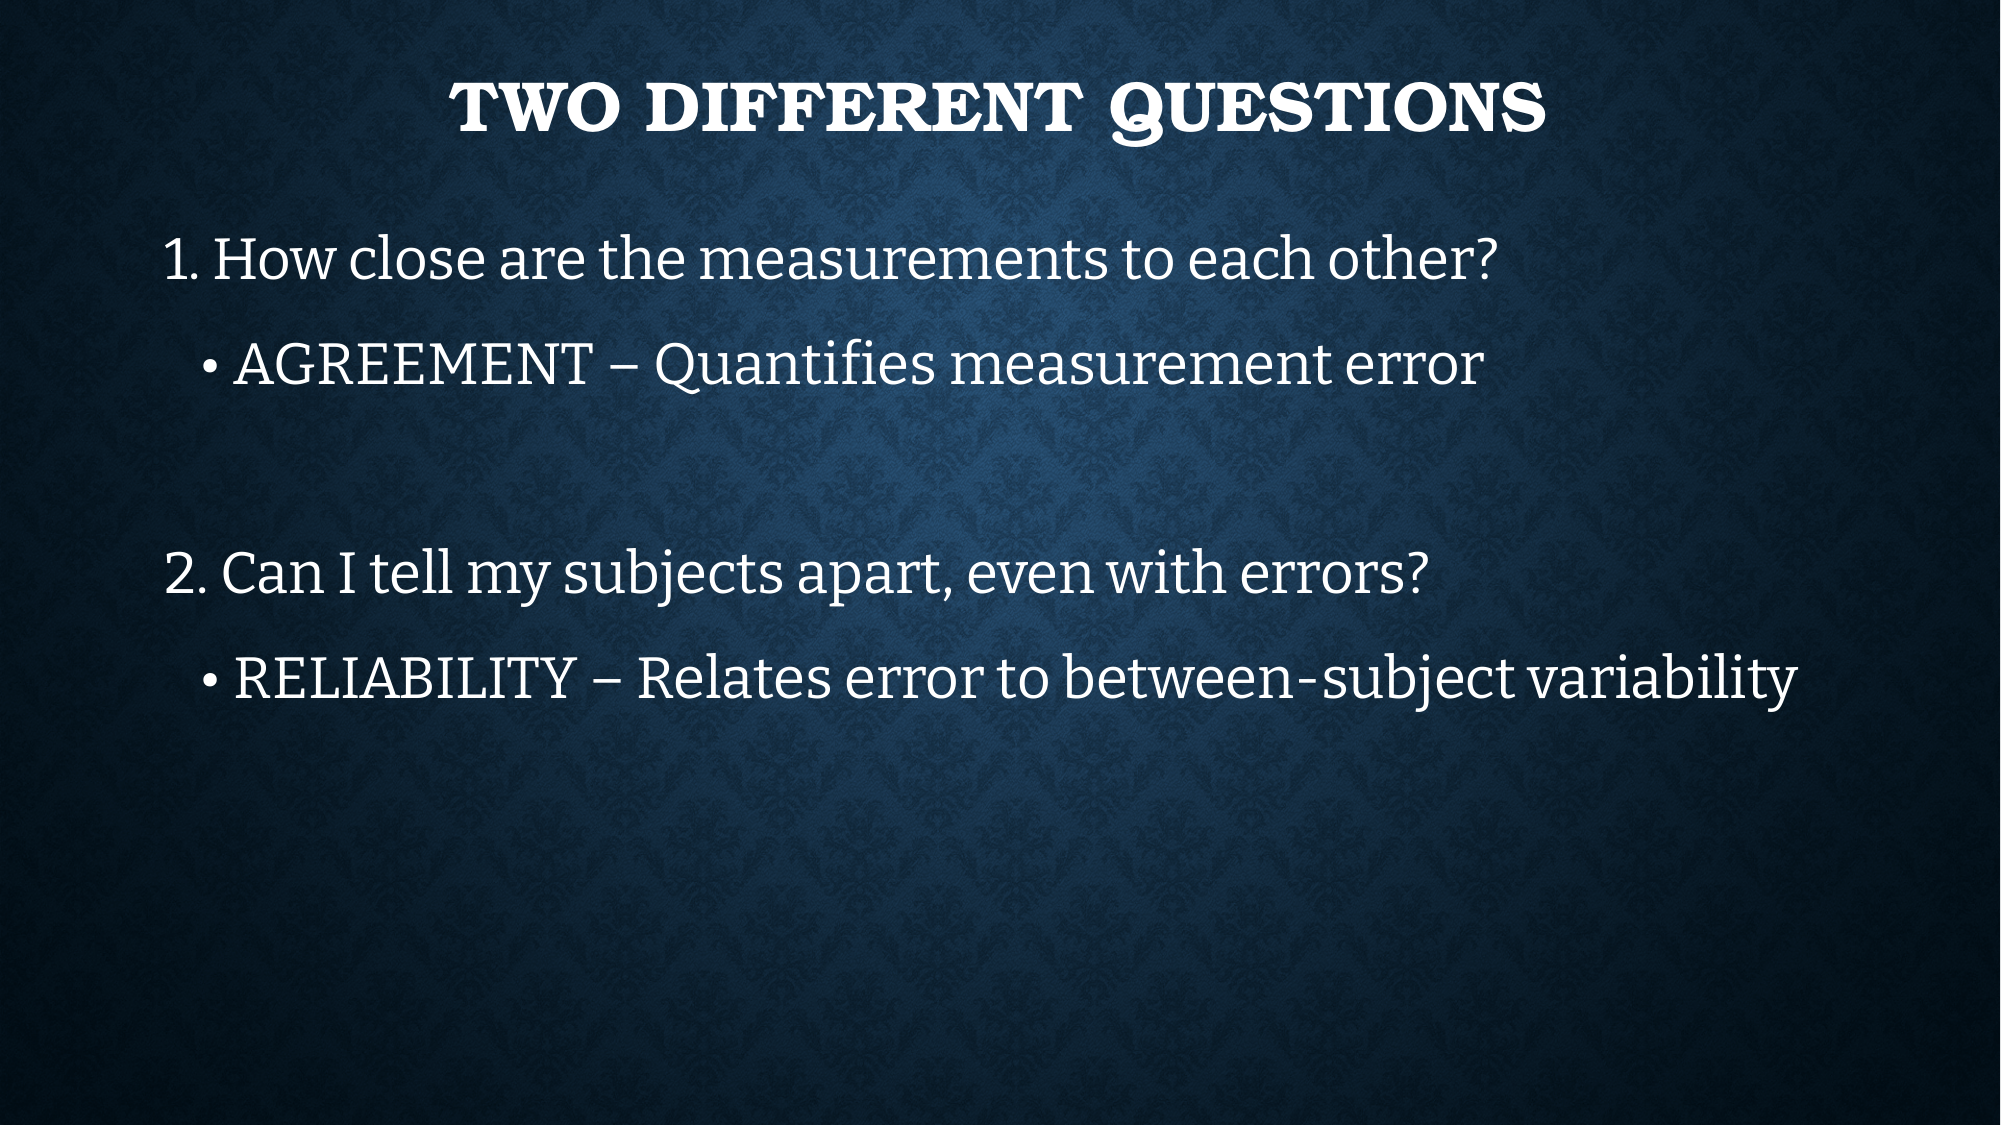

# Two Different Questions
1. How close are the measurements to each other?
   • AGREEMENT – Quantifies measurement error

2. Can I tell my subjects apart, even with errors?
   • RELIABILITY – Relates error to between-subject variability